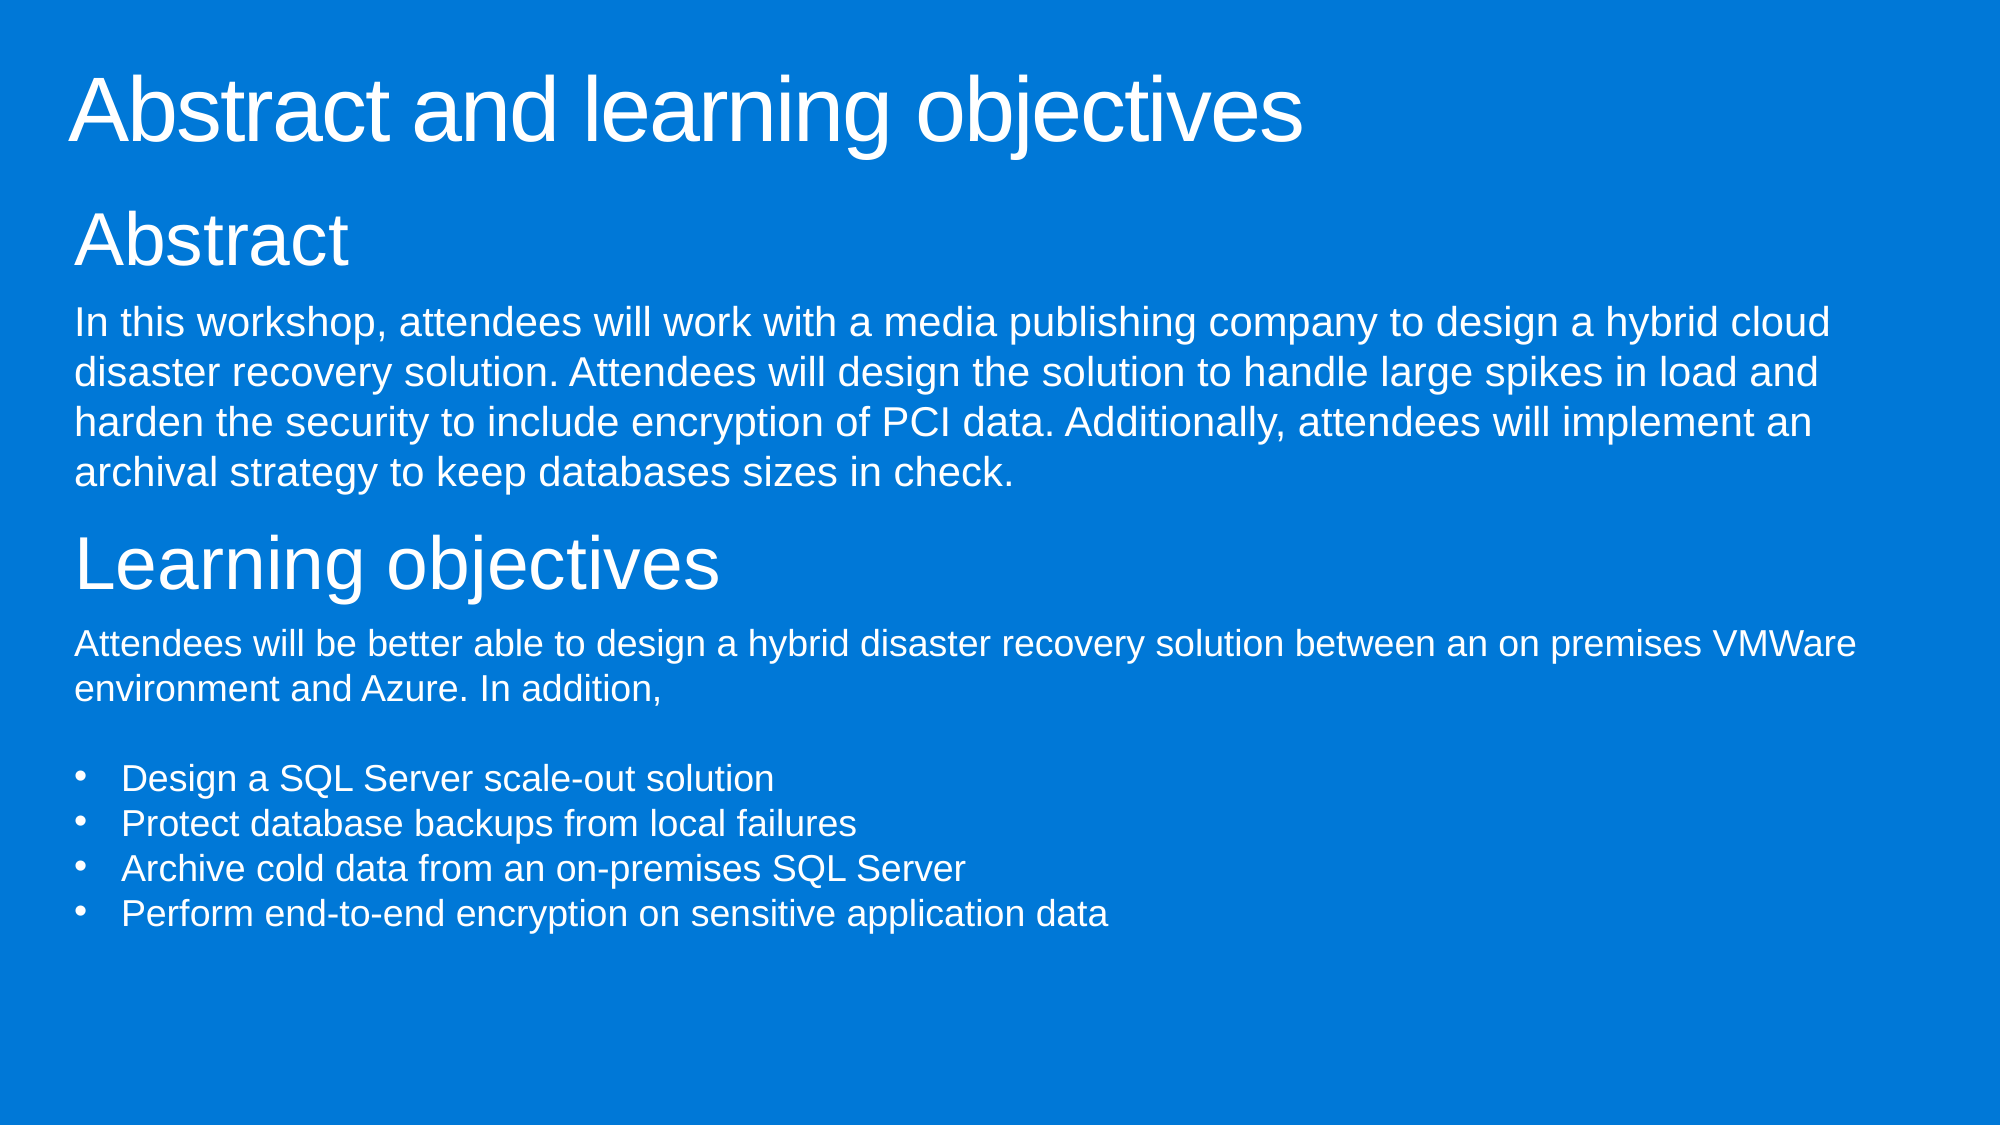

# Abstract and learning objectives
Abstract
In this workshop, attendees will work with a media publishing company to design a hybrid cloud disaster recovery solution. Attendees will design the solution to handle large spikes in load and harden the security to include encryption of PCI data. Additionally, attendees will implement an archival strategy to keep databases sizes in check.

Learning objectives
Attendees will be better able to design a hybrid disaster recovery solution between an on premises VMWare environment and Azure. In addition,

Design a SQL Server scale-out solution
Protect database backups from local failures
Archive cold data from an on-premises SQL Server
Perform end-to-end encryption on sensitive application data